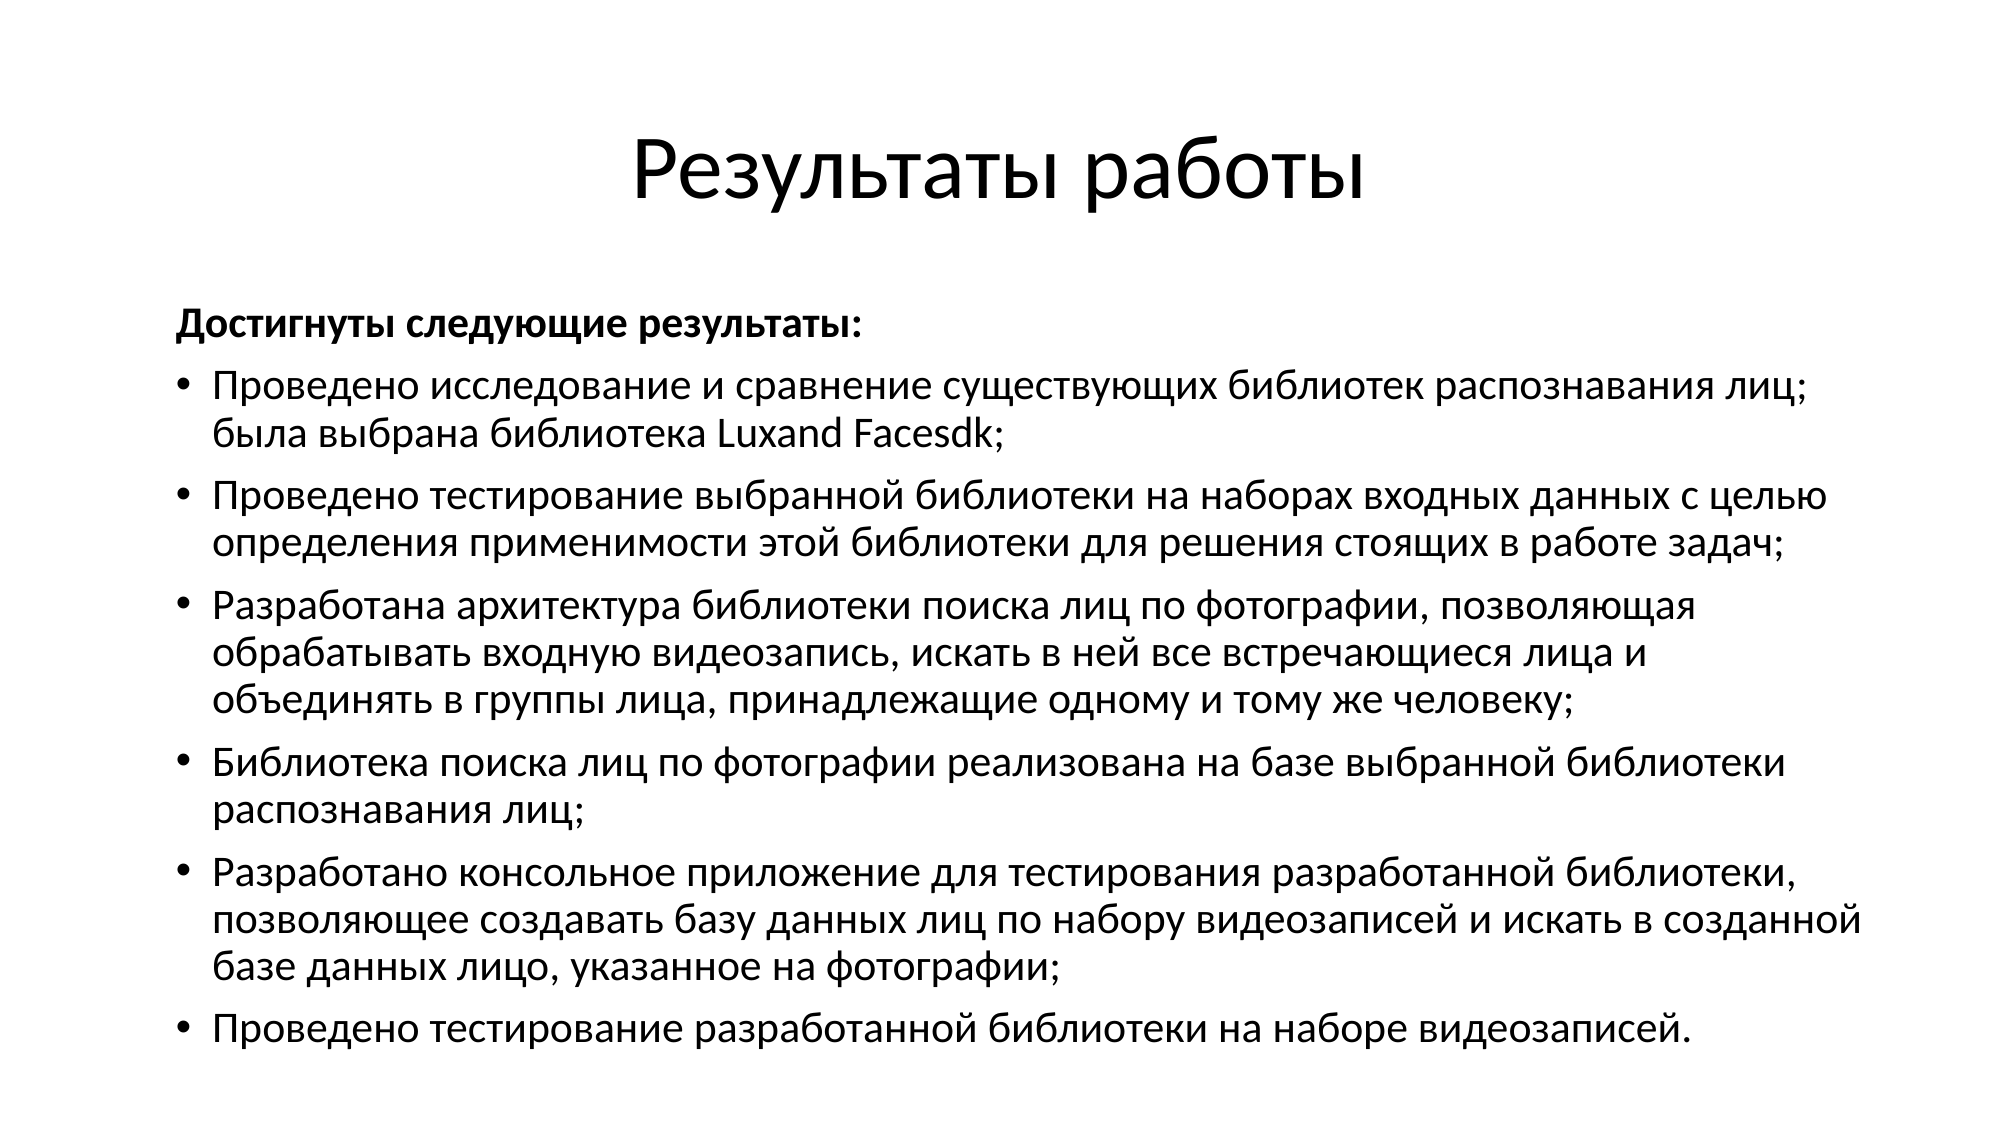

# Результаты работы
Достигнуты следующие результаты:
Проведено исследование и сравнение существующих библиотек распознавания лиц; была выбрана библиотека Luxand Facesdk;
Проведено тестирование выбранной библиотеки на наборах входных данных с целью определения применимости этой библиотеки для решения стоящих в работе задач;
Разработана архитектура библиотеки поиска лиц по фотографии, позволяющая обрабатывать входную видеозапись, искать в ней все встречающиеся лица и объединять в группы лица, принадлежащие одному и тому же человеку;
Библиотека поиска лиц по фотографии реализована на базе выбранной библиотеки распознавания лиц;
Разработано консольное приложение для тестирования разработанной библиотеки, позволяющее создавать базу данных лиц по набору видеозаписей и искать в созданной базе данных лицо, указанное на фотографии;
Проведено тестирование разработанной библиотеки на наборе видеозаписей.